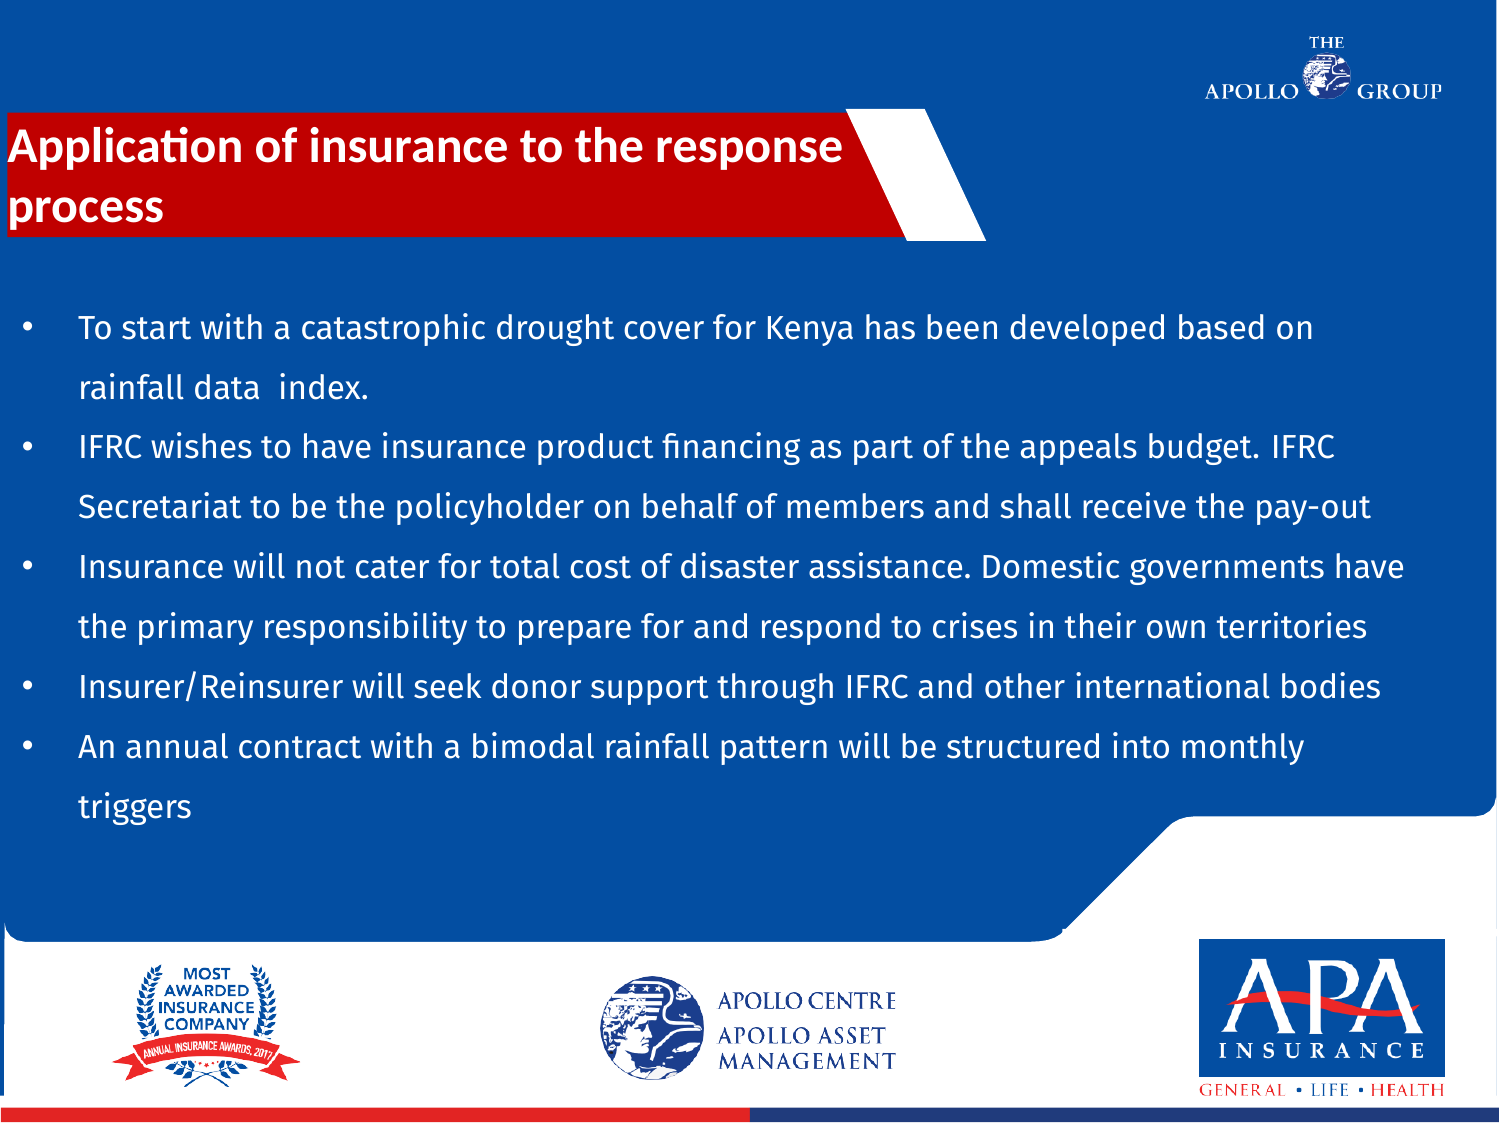

Application of insurance to the response process
To start with a catastrophic drought cover for Kenya has been developed based on rainfall data  index.
IFRC wishes to have insurance product financing as part of the appeals budget. IFRC Secretariat to be the policyholder on behalf of members and shall receive the pay-out
Insurance will not cater for total cost of disaster assistance. Domestic governments have the primary responsibility to prepare for and respond to crises in their own territories
Insurer/Reinsurer will seek donor support through IFRC and other international bodies
An annual contract with a bimodal rainfall pattern will be structured into monthly triggers